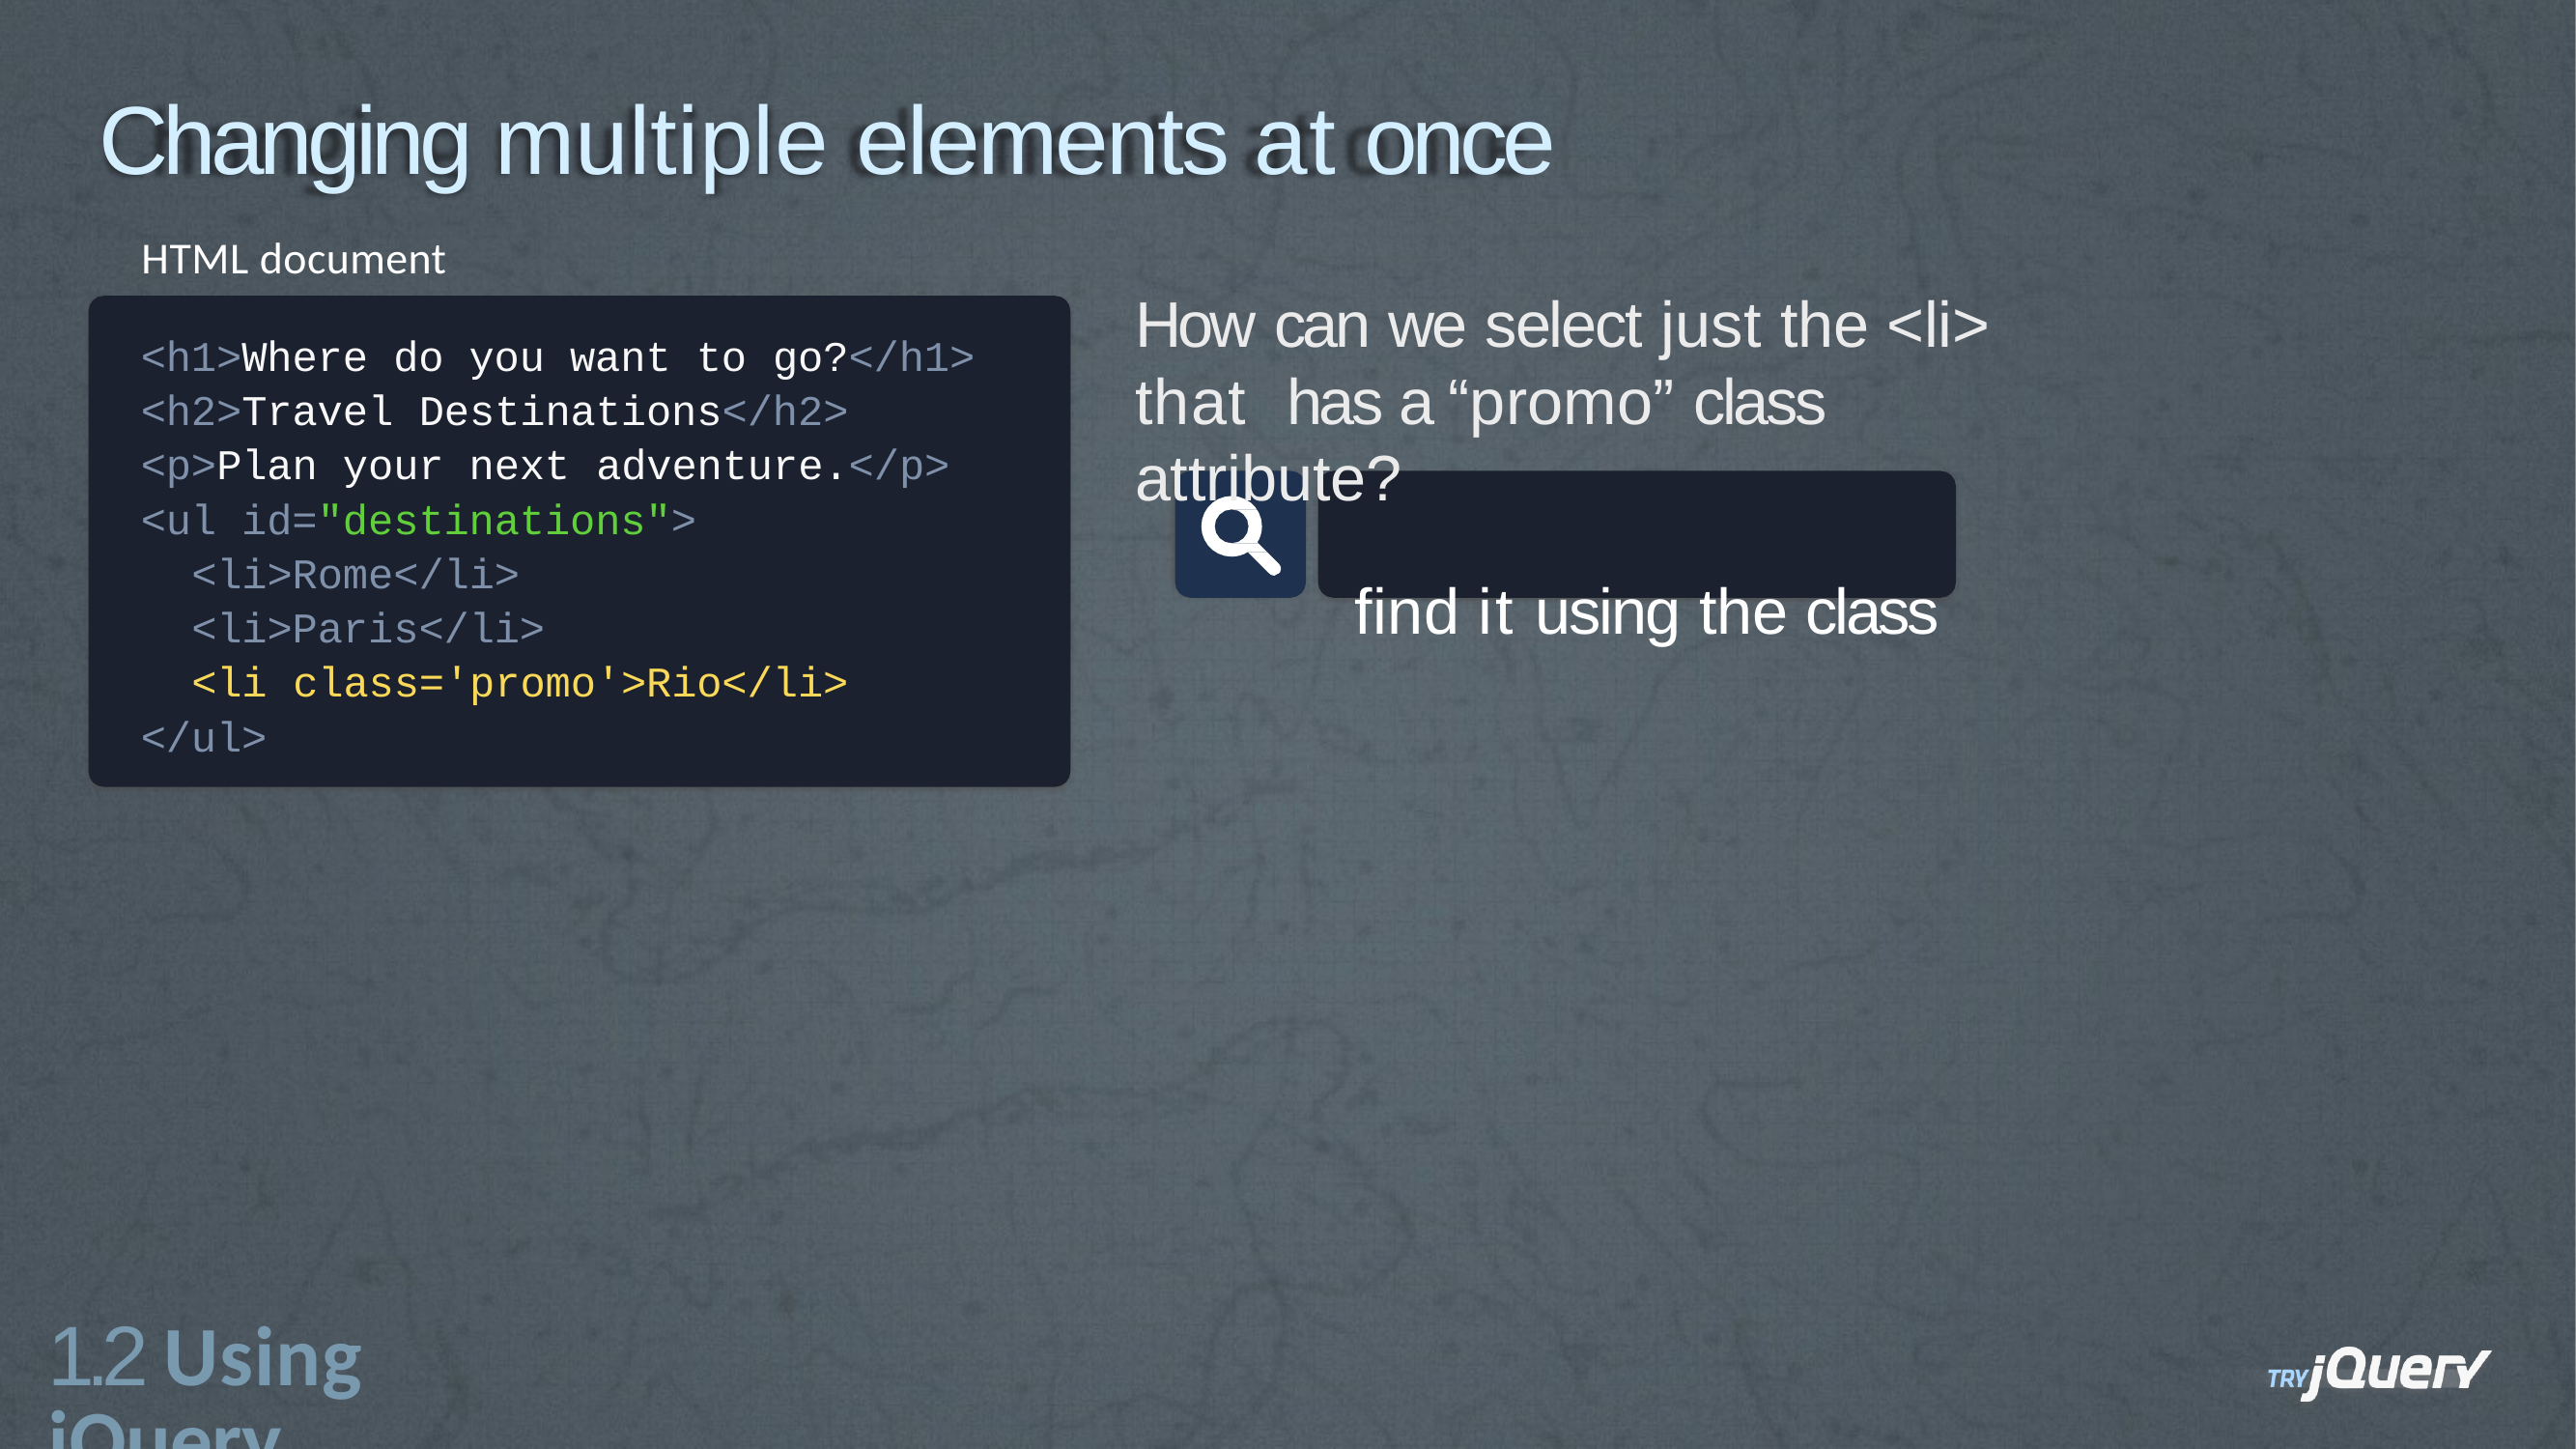

# Changing multiple elements at once

HTML document

<h1>Where do you want to go?</h1>
<h2>Travel Destinations</h2>
<p>Plan your next adventure.</p>
<ul id="destinations">
<li>Rome</li>
<li>Paris</li>
<li class='promo'>Rio</li>
</ul>
How can we select just the <li> that  has a “promo” class attribute?
find it using the class

1.2 Using jQuery